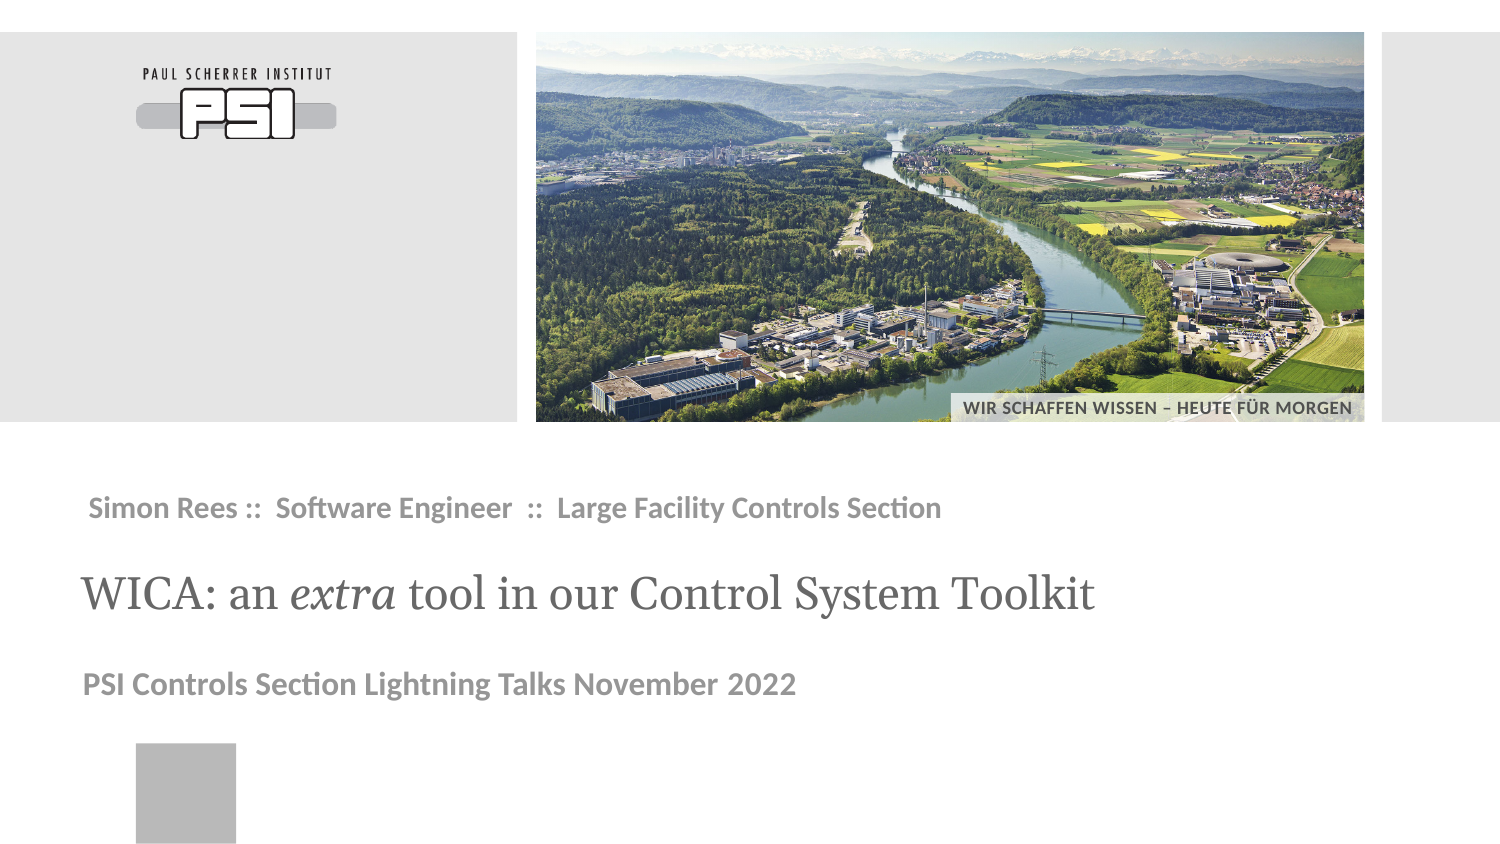

Simon Rees ::  Software Engineer  ::  Large Facility Controls Section
# WICA: an extra tool in our Control System Toolkit
PSI Controls Section Lightning Talks November 2022